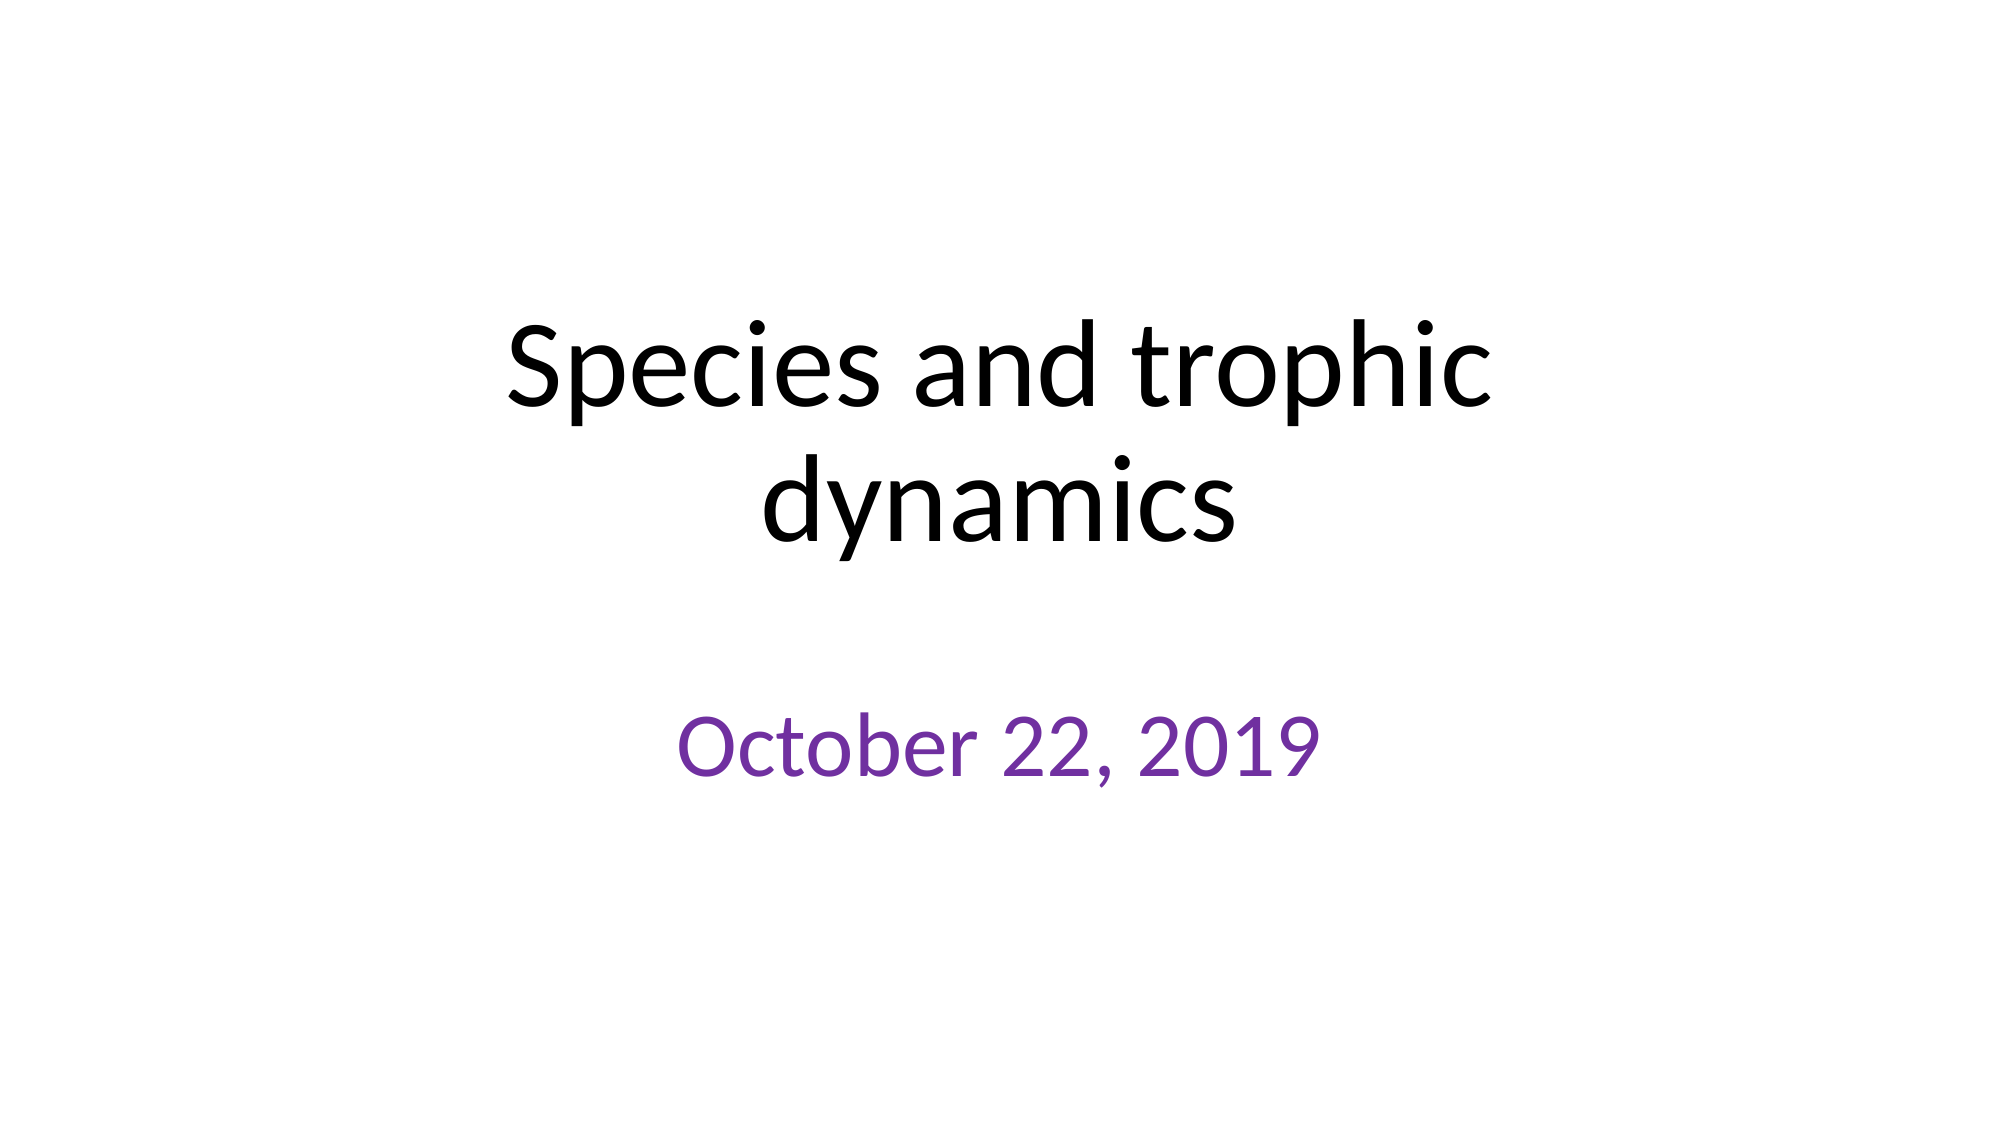

# Species and trophic dynamics
October 22, 2019